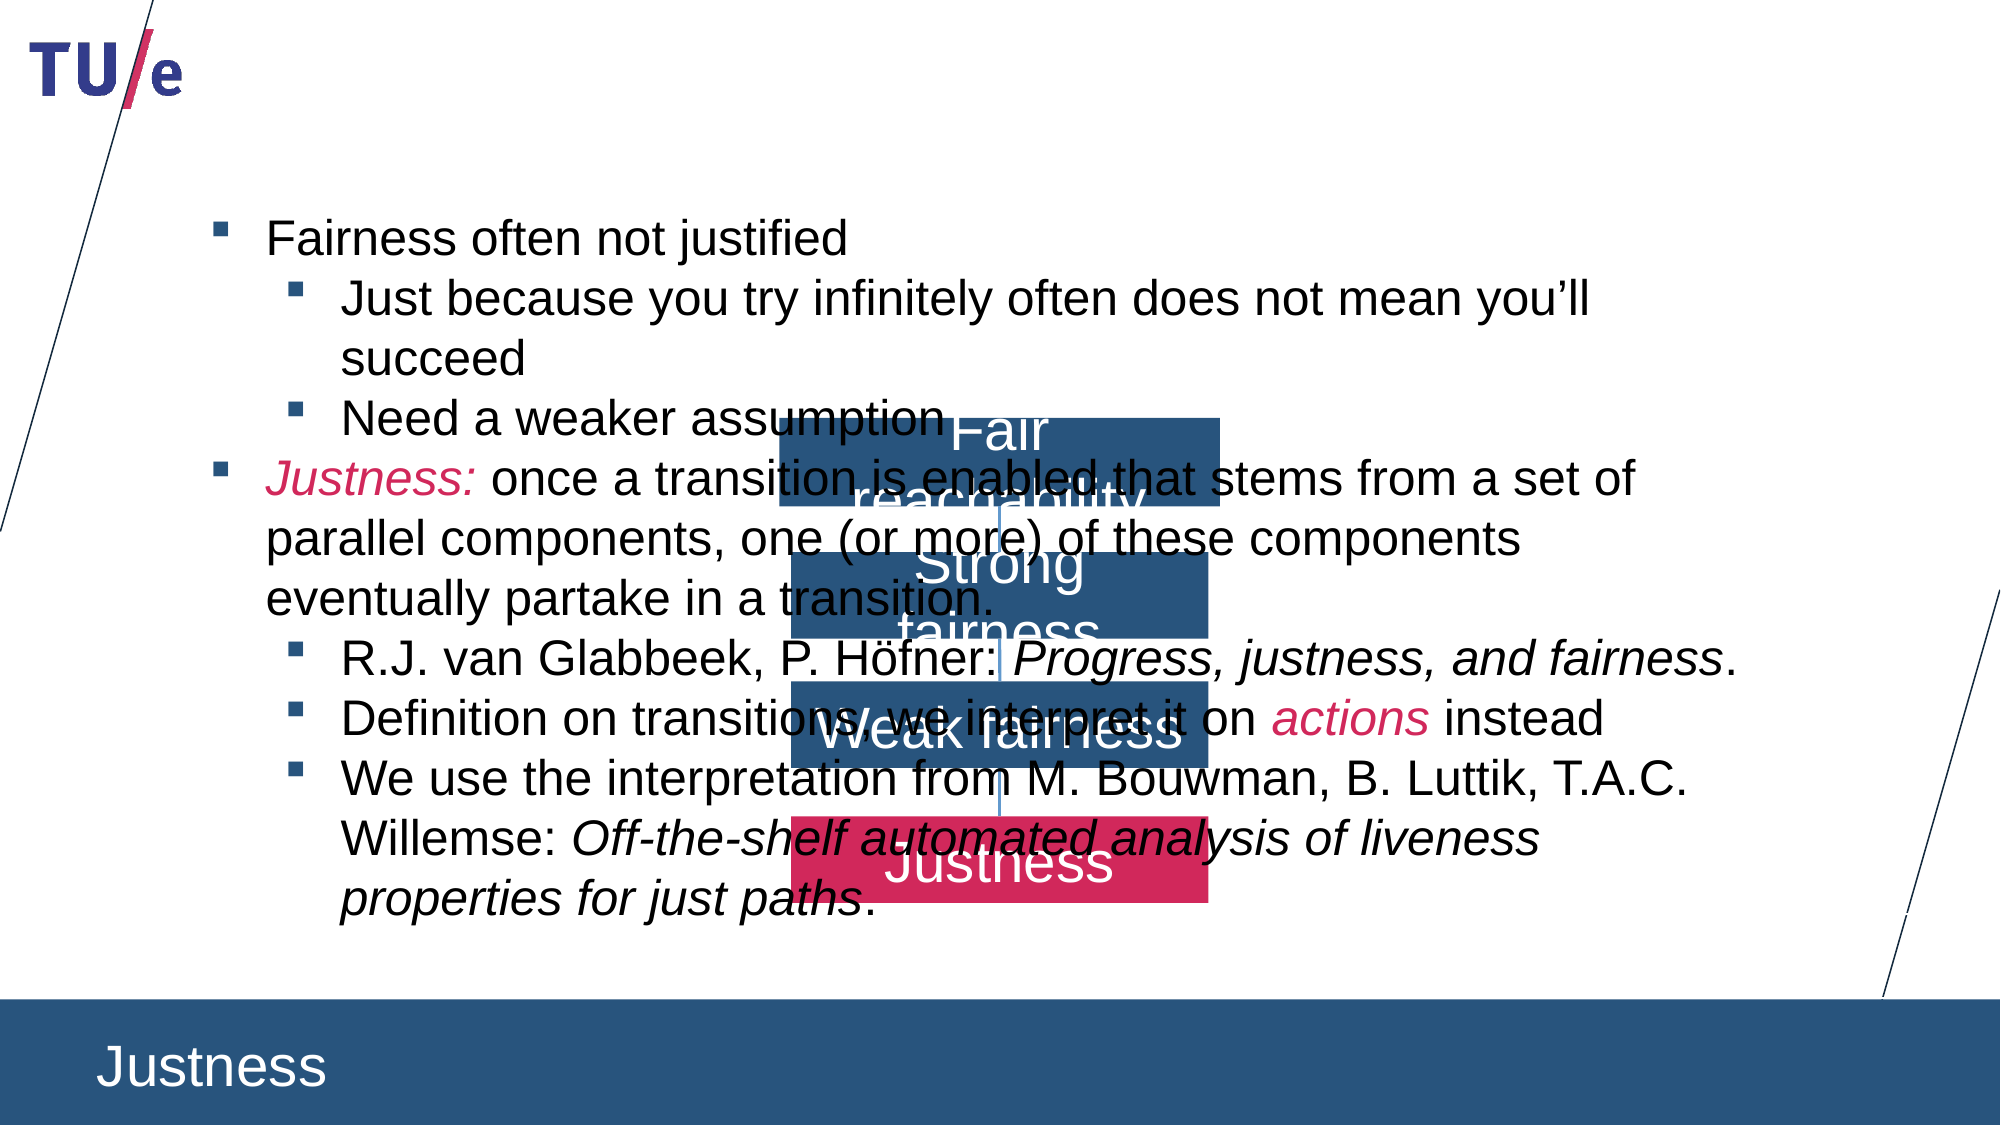

Fairness often not justified
Just because you try infinitely often does not mean you’ll succeed
Need a weaker assumption
Justness: once a transition is enabled that stems from a set of parallel components, one (or more) of these components eventually partake in a transition.
R.J. van Glabbeek, P. Höfner: Progress, justness, and fairness.
Definition on transitions, we interpret it on actions instead
We use the interpretation from M. Bouwman, B. Luttik, T.A.C. Willemse: Off-the-shelf automated analysis of liveness properties for just paths.

Fair reachability
Strong fairness
Weak fairness
Justness
Justness